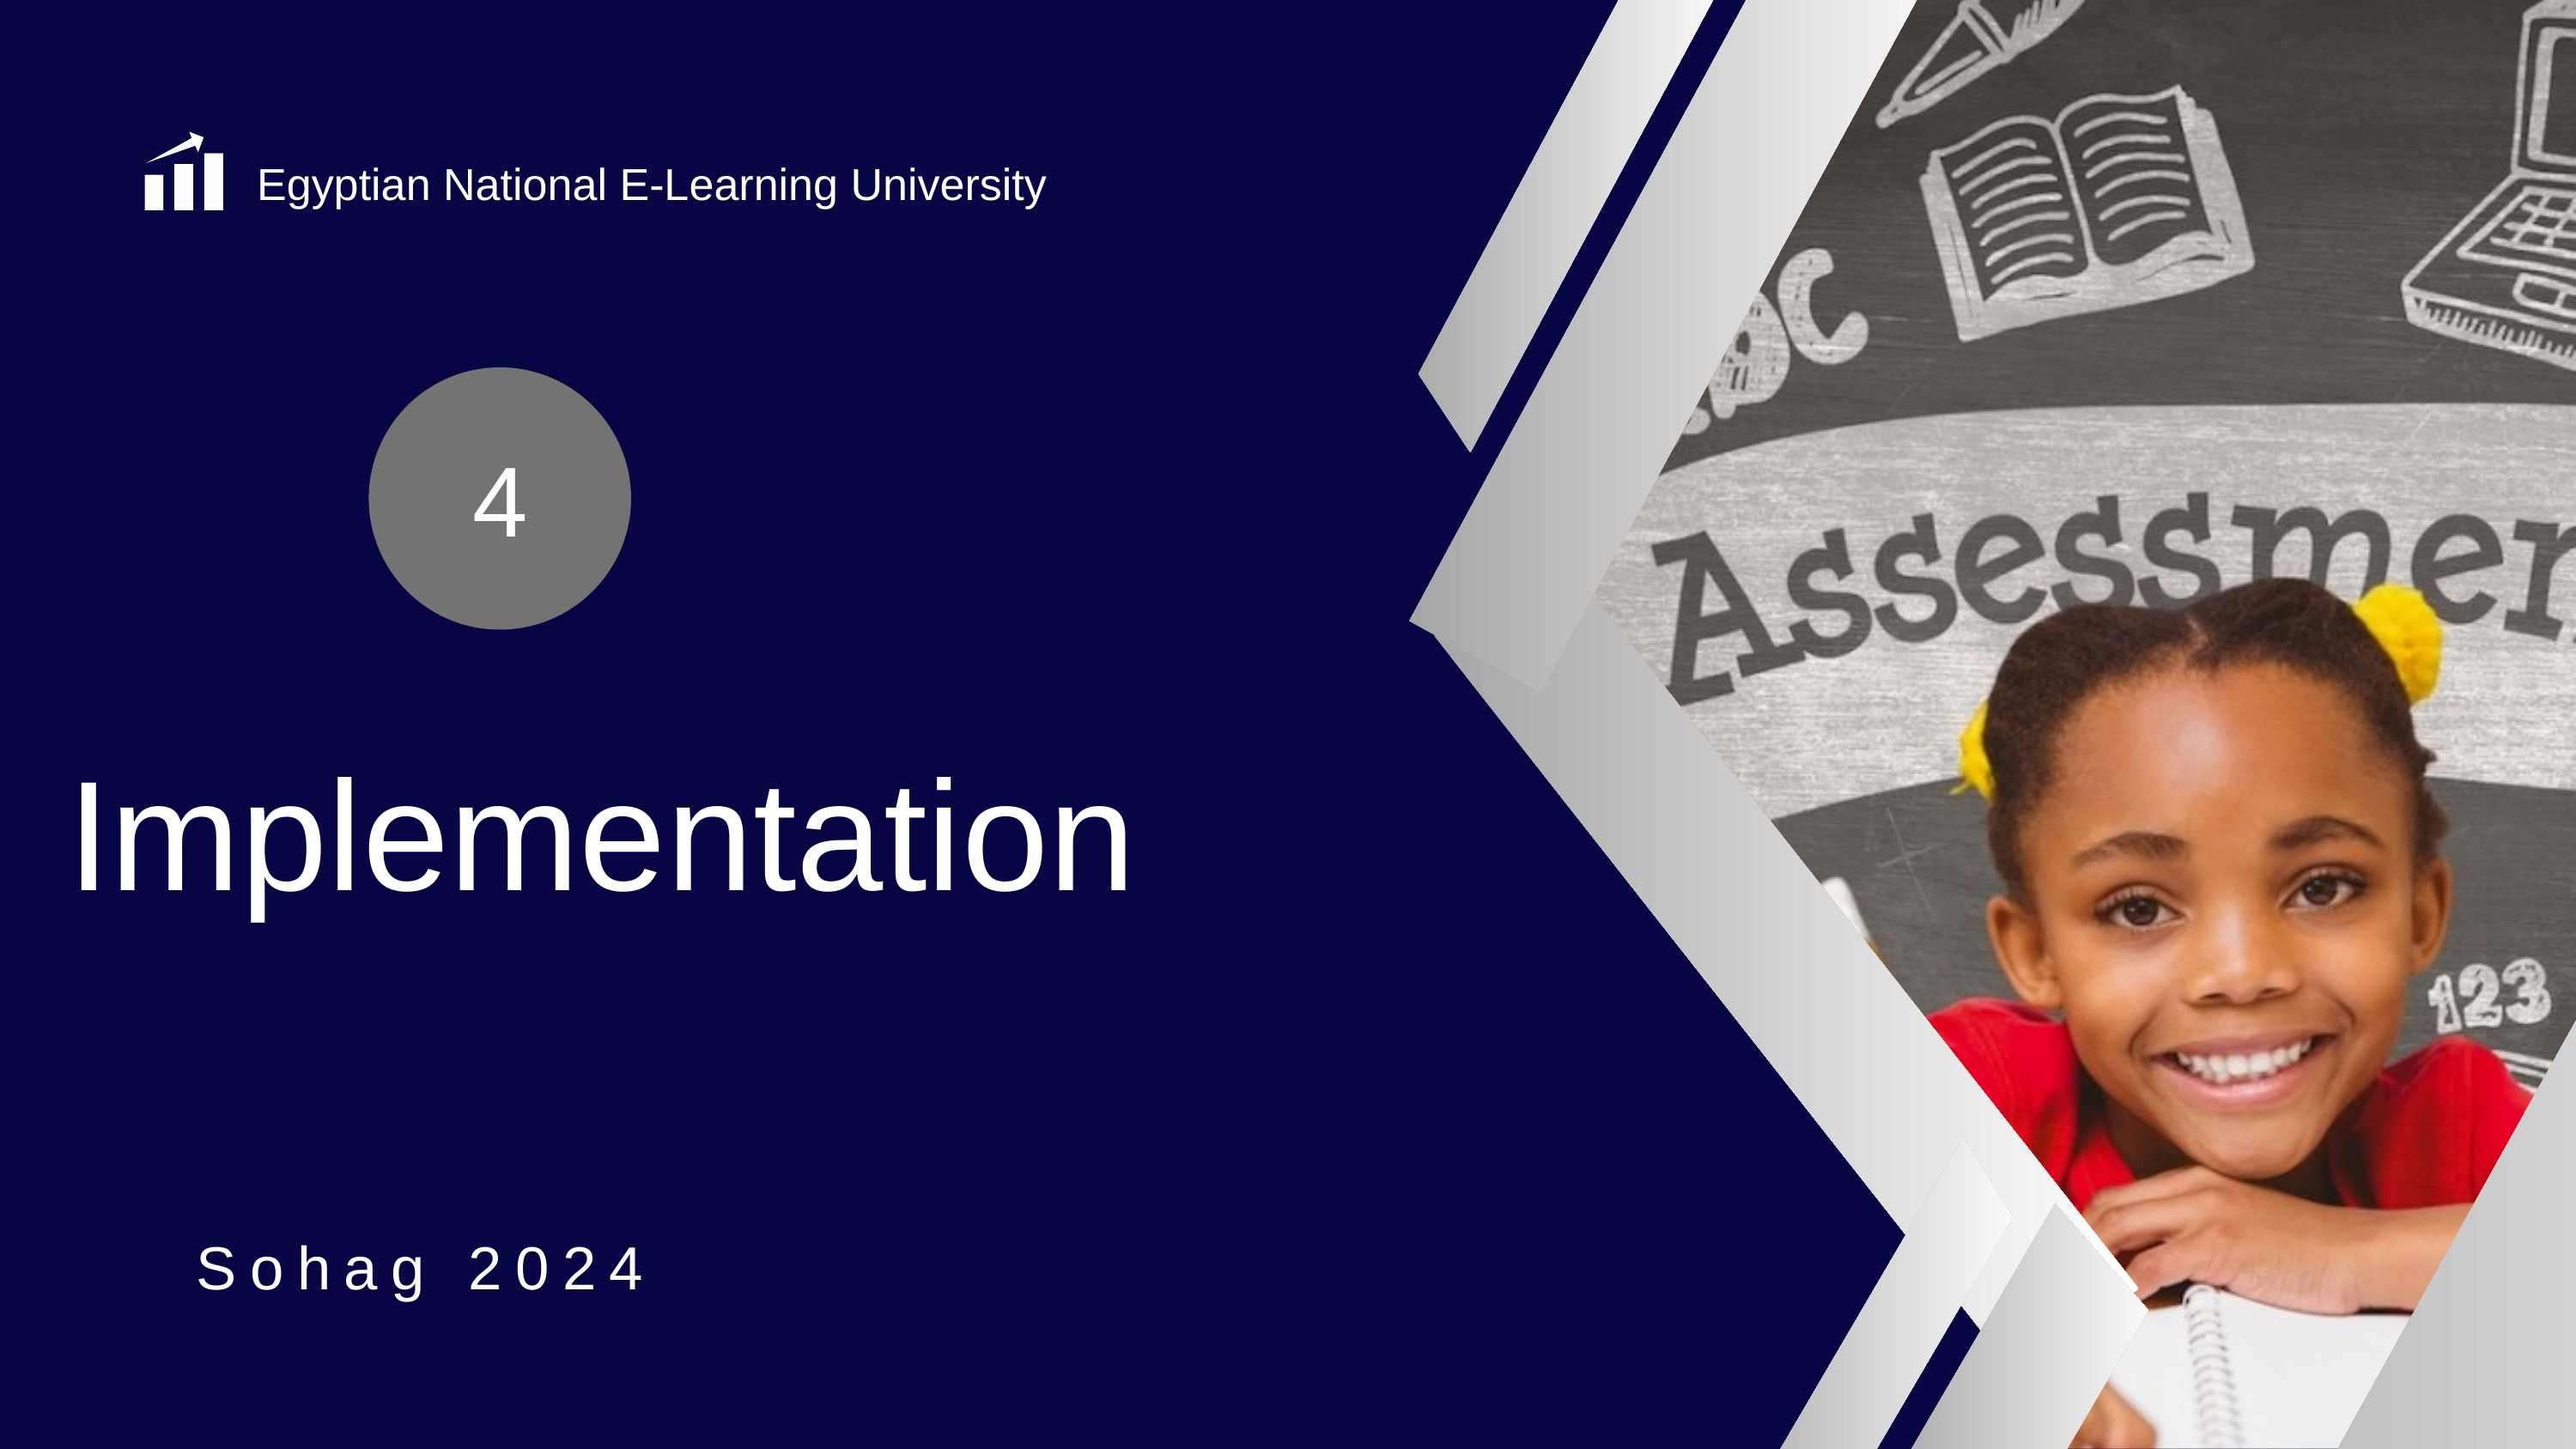

Egyptian National E-Learning University

4

Implementation
Sohag 2024